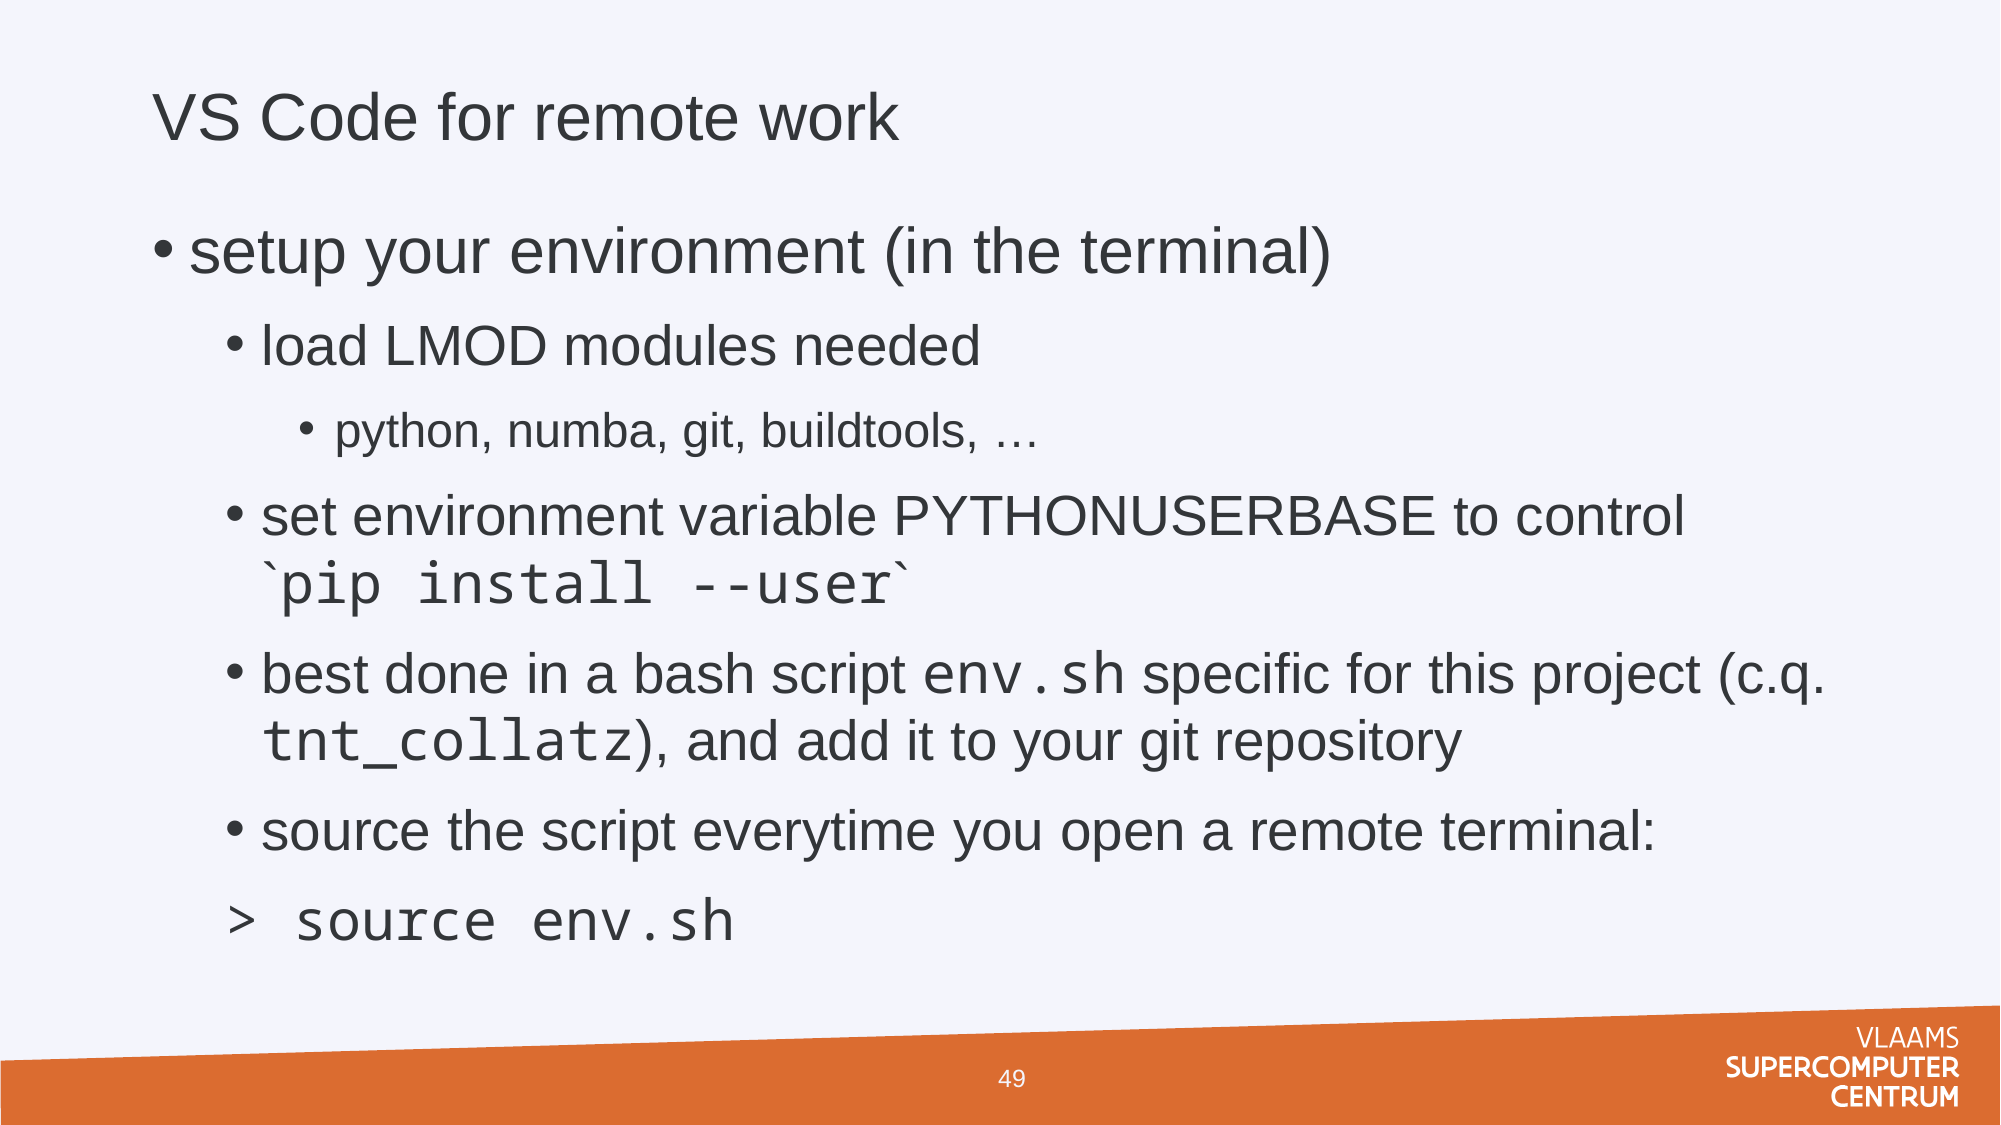

# VS Code for remote work
setup your environment (in the terminal)
load LMOD modules needed
python, numba, git, buildtools, …
set environment variable PYTHONUSERBASE to control
`pip install --user`
best done in a bash script env.sh specific for this project (c.q. tnt_collatz), and add it to your git repository
source the script everytime you open a remote terminal:
> source env.sh
49